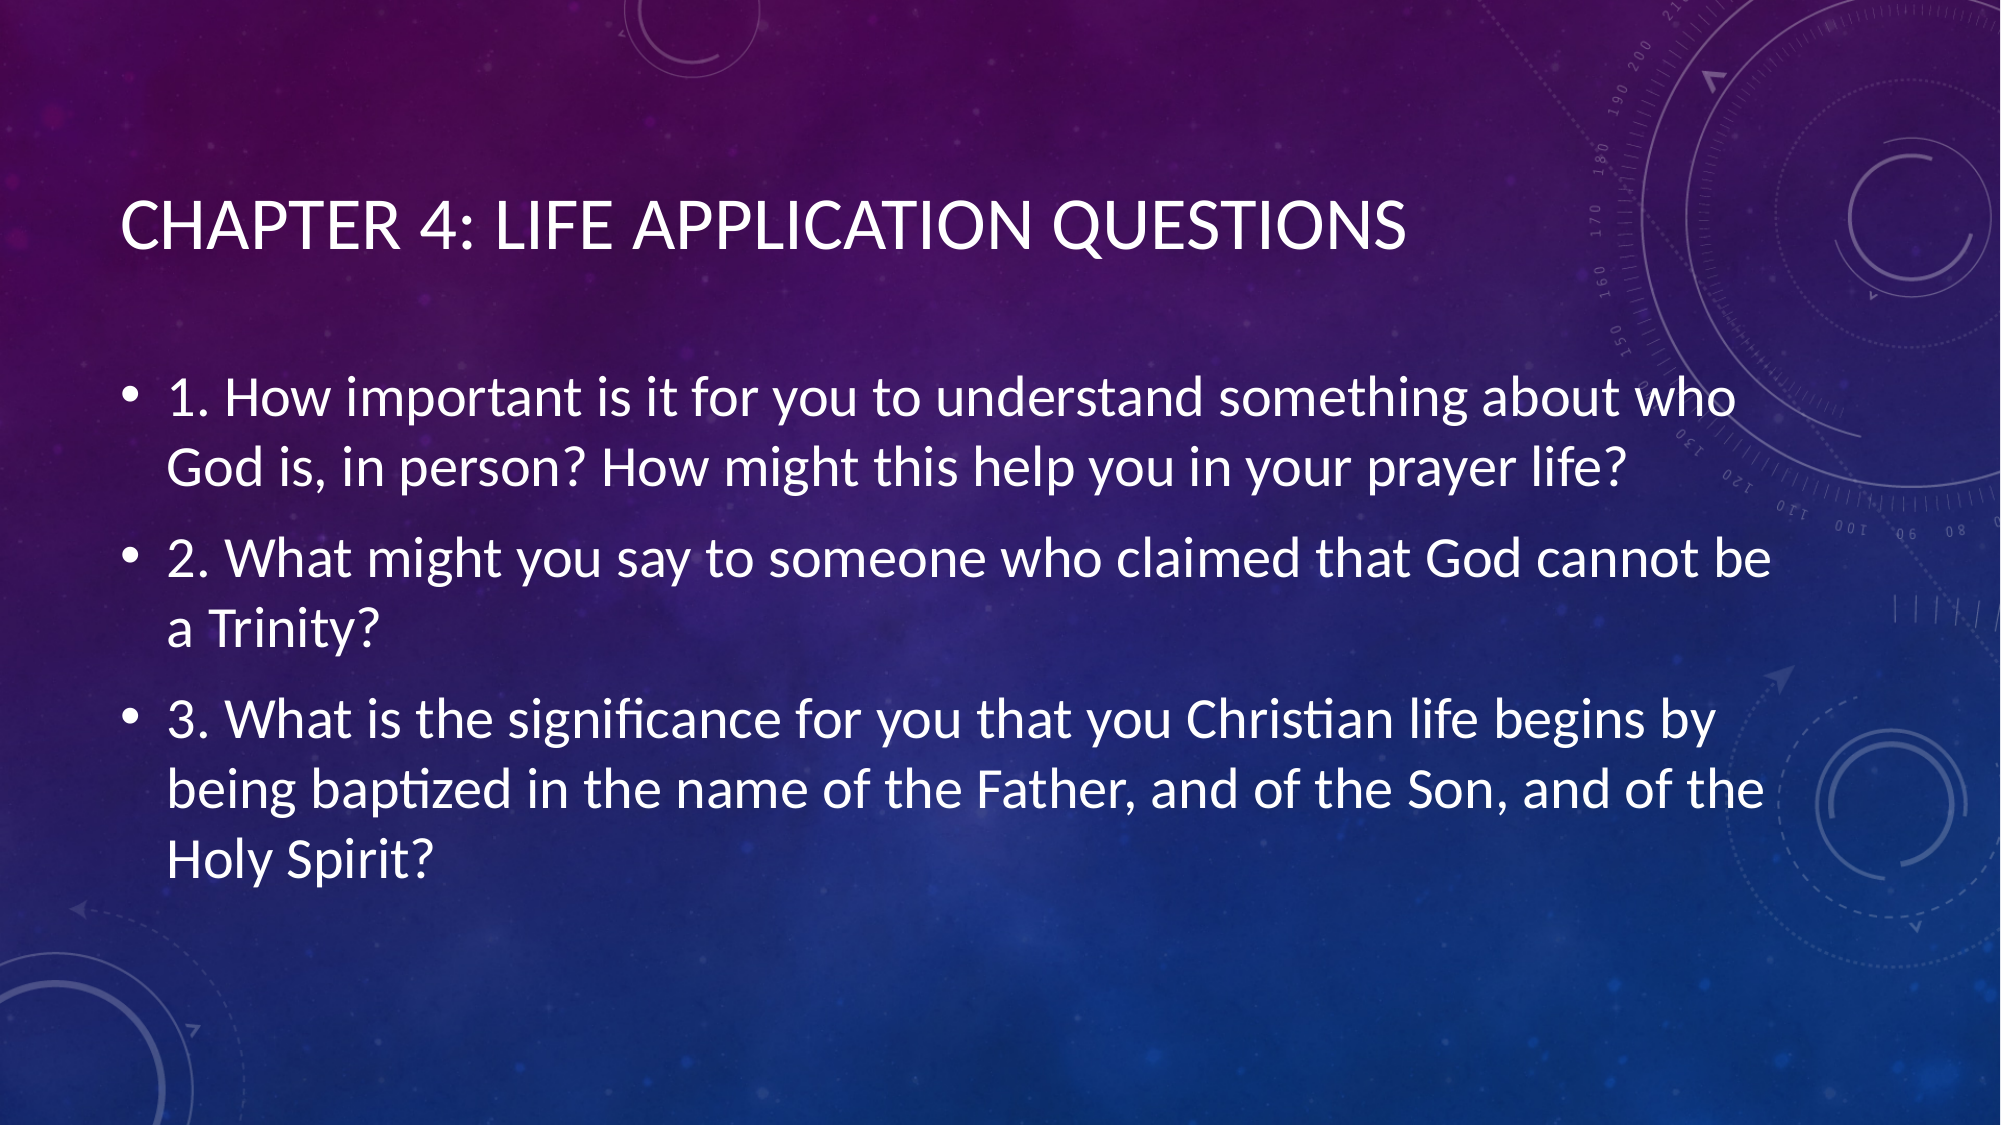

# Chapter 4: Life Application Questions
1. How important is it for you to understand something about who God is, in person? How might this help you in your prayer life?
2. What might you say to someone who claimed that God cannot be a Trinity?
3. What is the significance for you that you Christian life begins by being baptized in the name of the Father, and of the Son, and of the Holy Spirit?